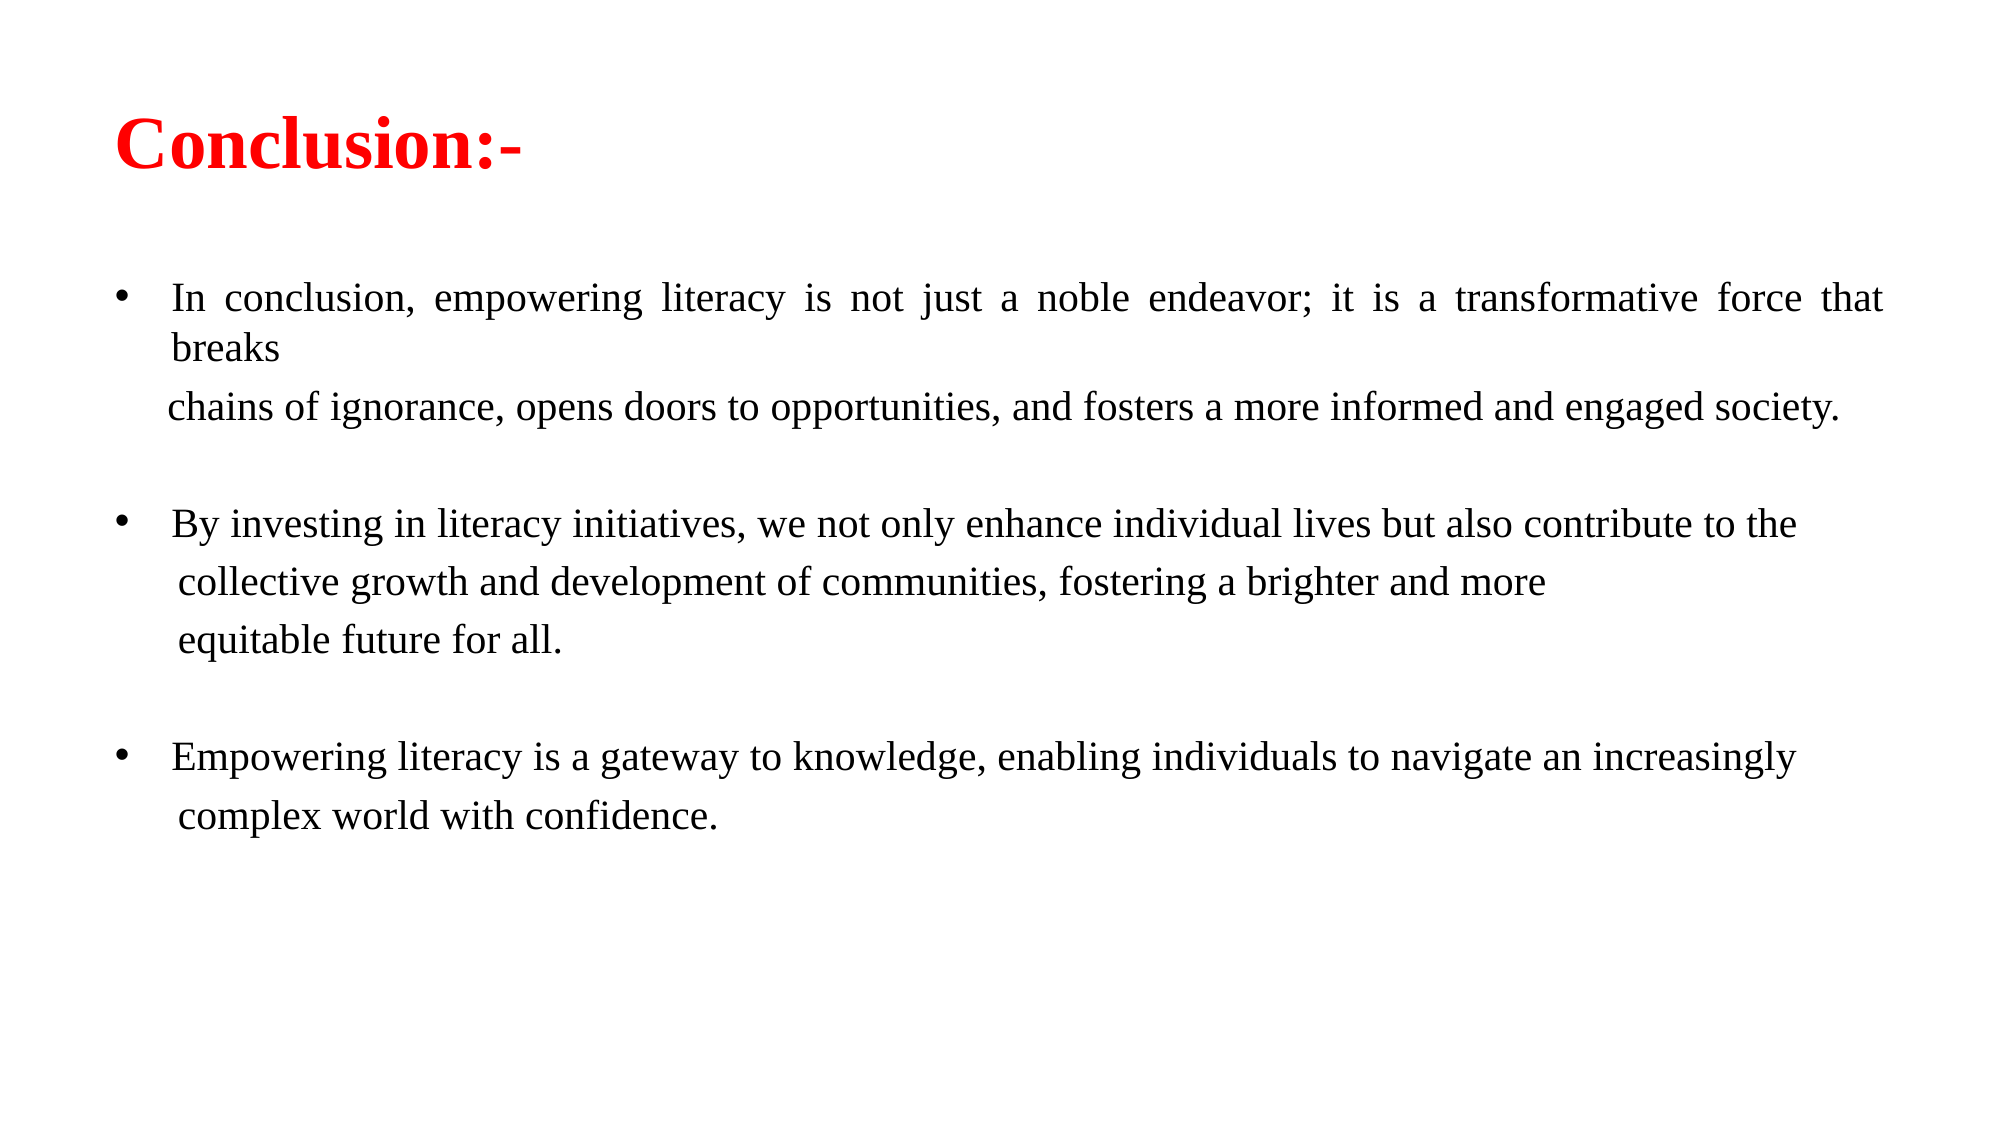

# Conclusion:-
In conclusion, empowering literacy is not just a noble endeavor; it is a transformative force that breaks
     chains of ignorance, opens doors to opportunities, and fosters a more informed and engaged society.

By investing in literacy initiatives, we not only enhance individual lives but also contribute to the
      collective growth and development of communities, fostering a brighter and more
      equitable future for all.

Empowering literacy is a gateway to knowledge, enabling individuals to navigate an increasingly
      complex world with confidence.